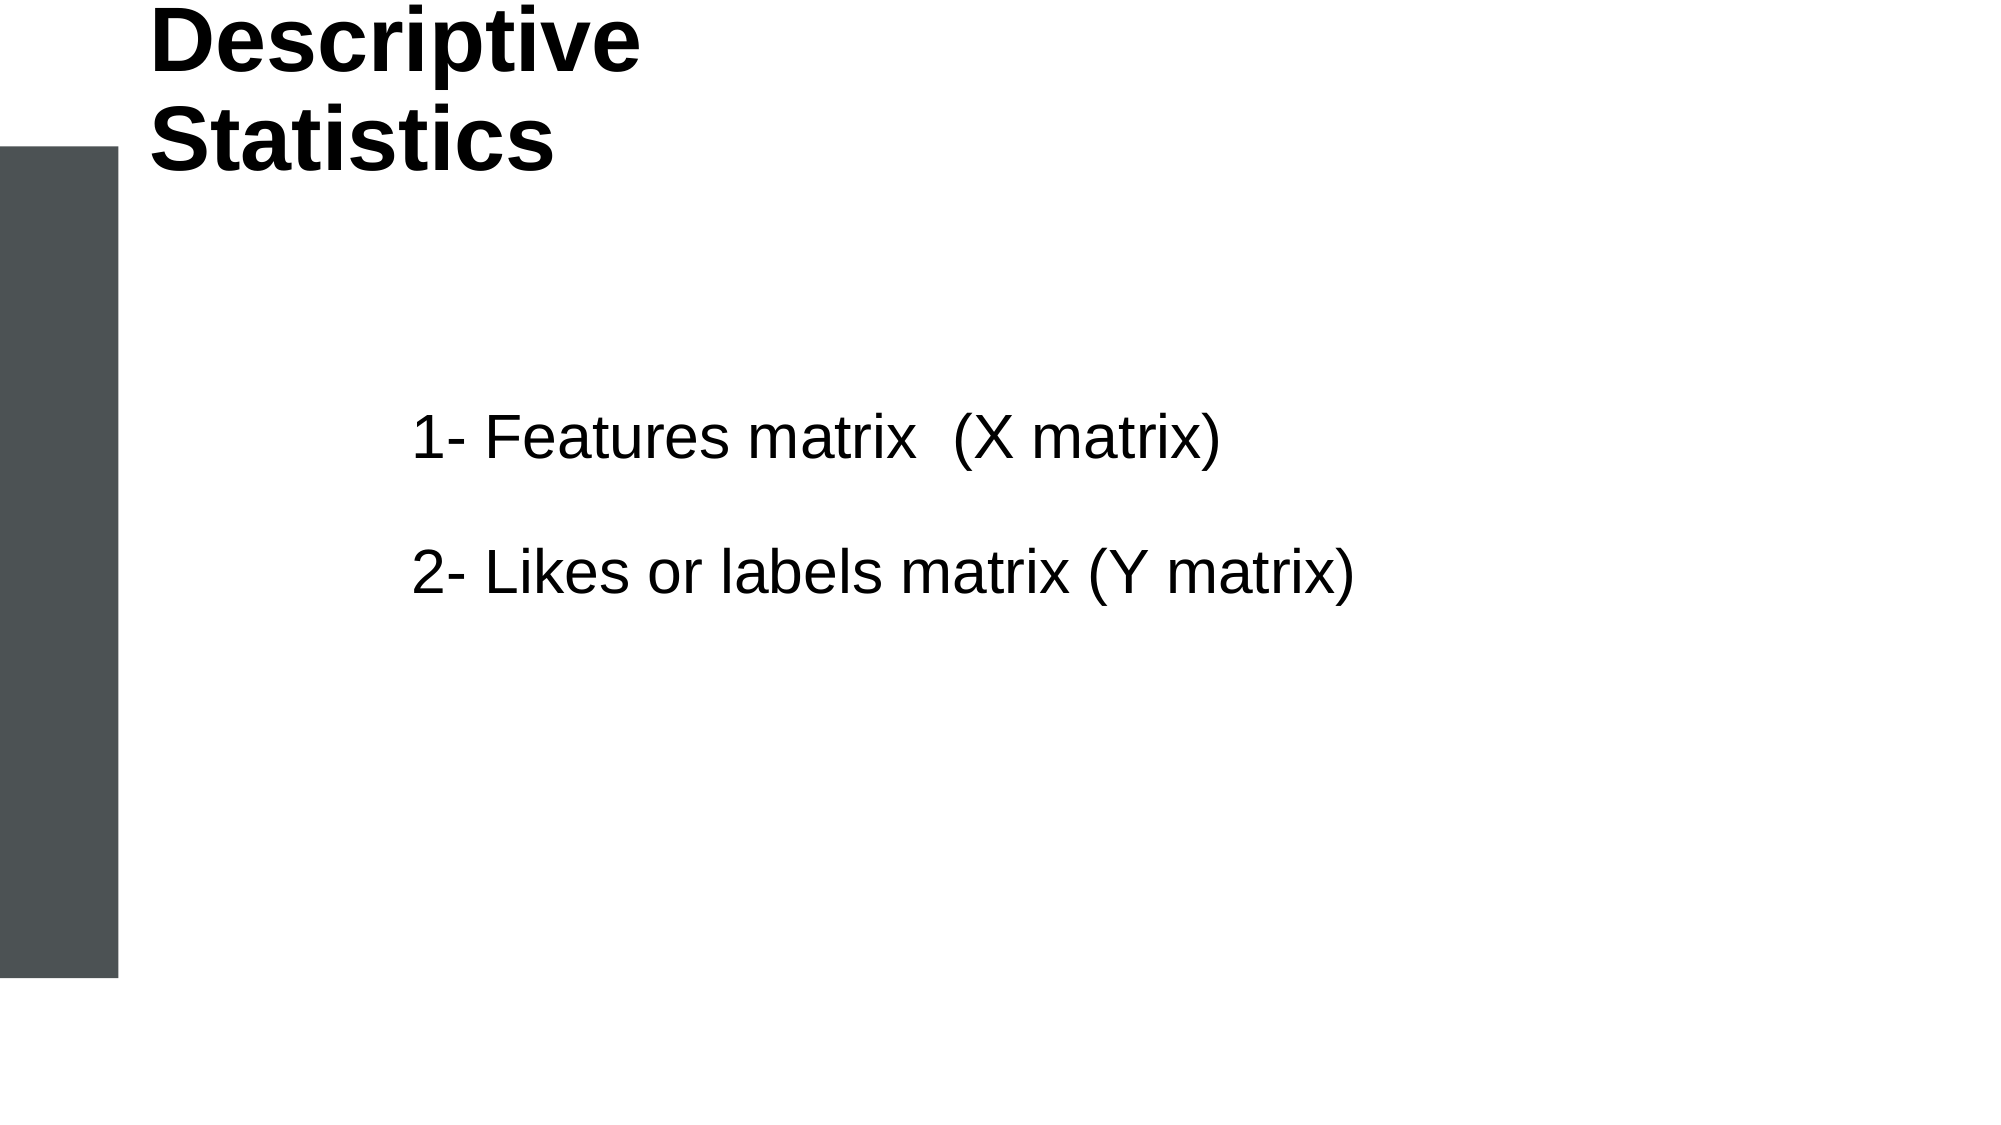

# Descriptive Statistics

1- Features matrix  (X matrix)

2- Likes or labels matrix (Y matrix)